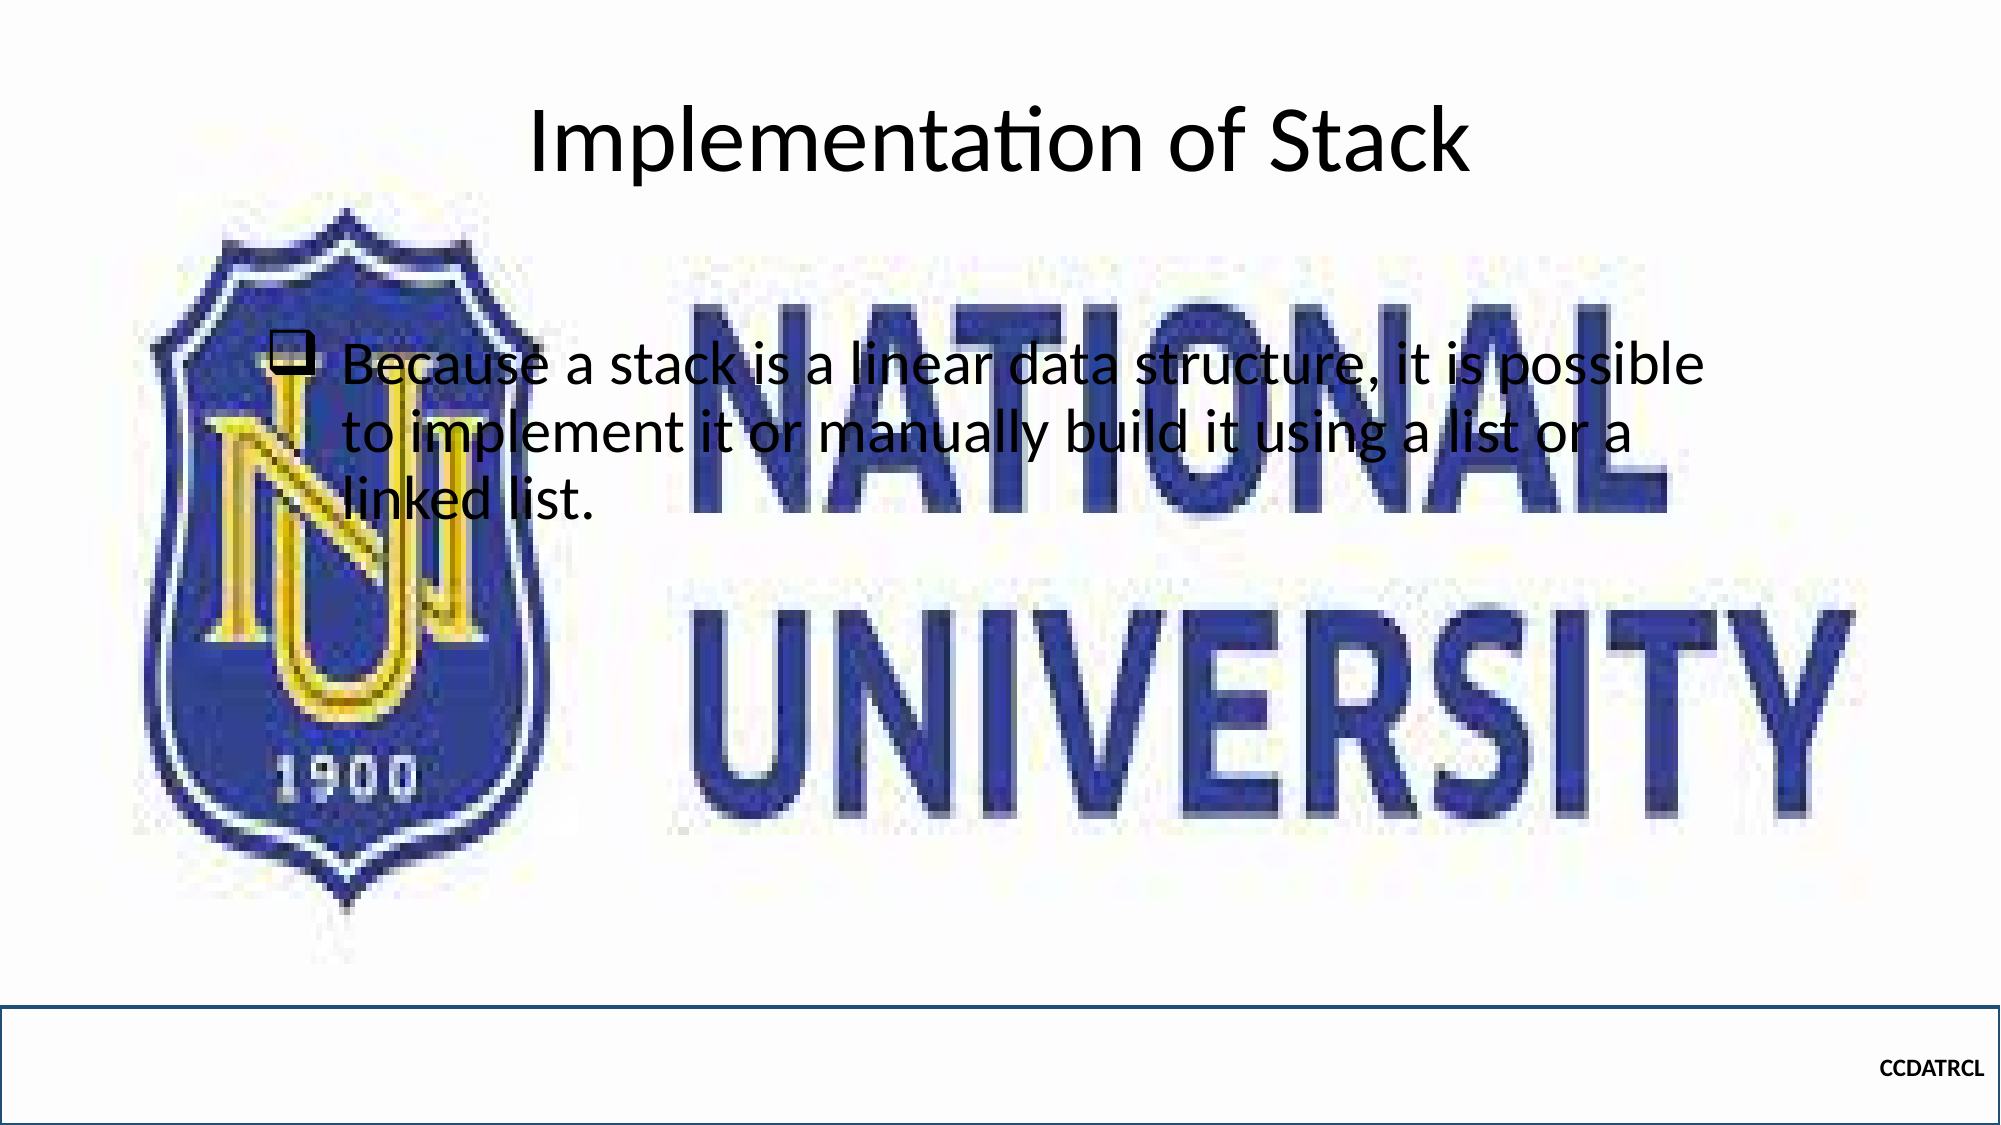

# Implementation of Stack

Because a stack is a linear data structure, it is possible to implement it or manually build it using a list or a linked list.

CCDATRCL